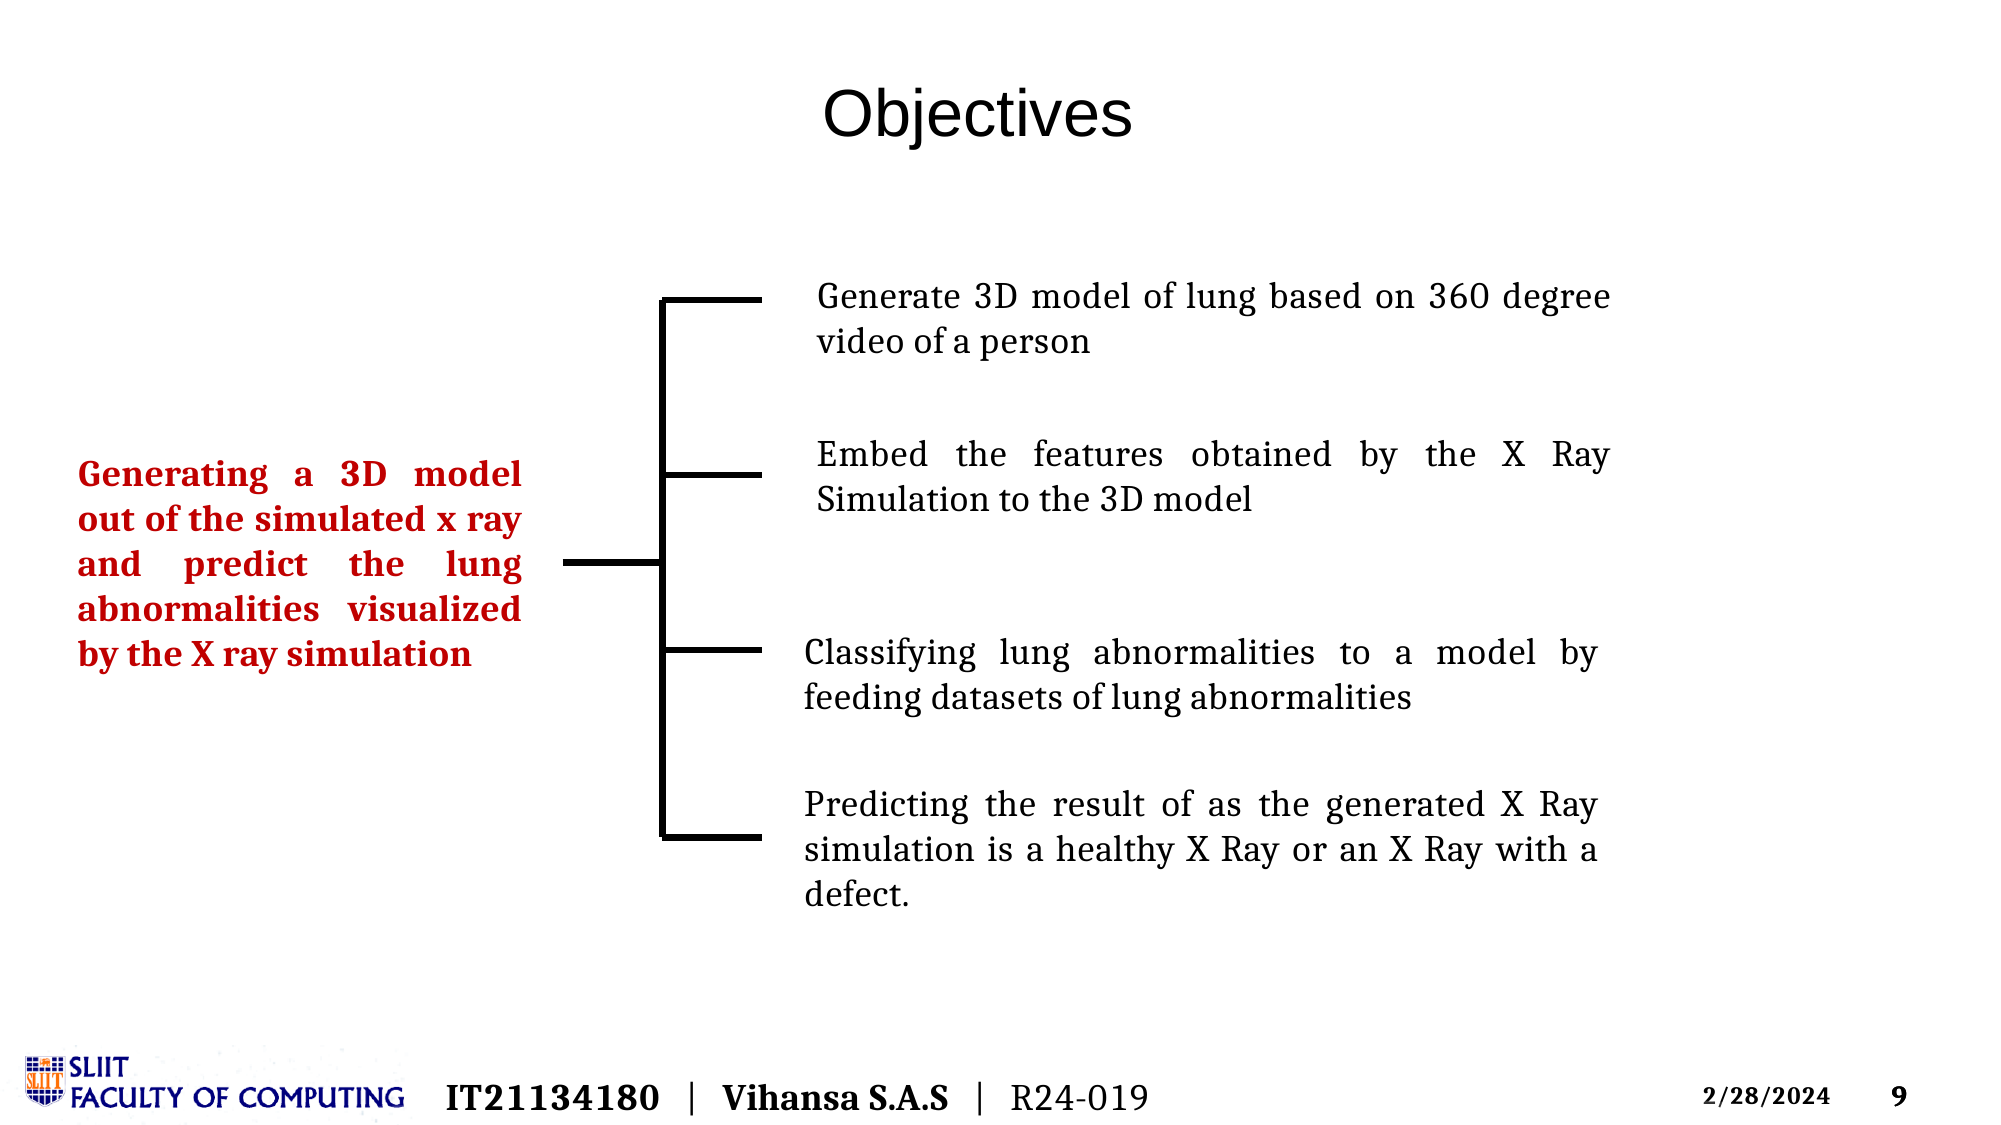

Objectives
Generate 3D model of lung based on 360 degree video of a person
Embed the features obtained by the X Ray Simulation to the 3D model
Generating a 3D model out of the simulated x ray and predict the lung abnormalities visualized by the X ray simulation
Classifying lung abnormalities to a model by feeding datasets of lung abnormalities
Predicting the result of as the generated X Ray simulation is a healthy X Ray or an X Ray with a defect.
IT21134180   |   Vihansa S.A.S   |   R24-019